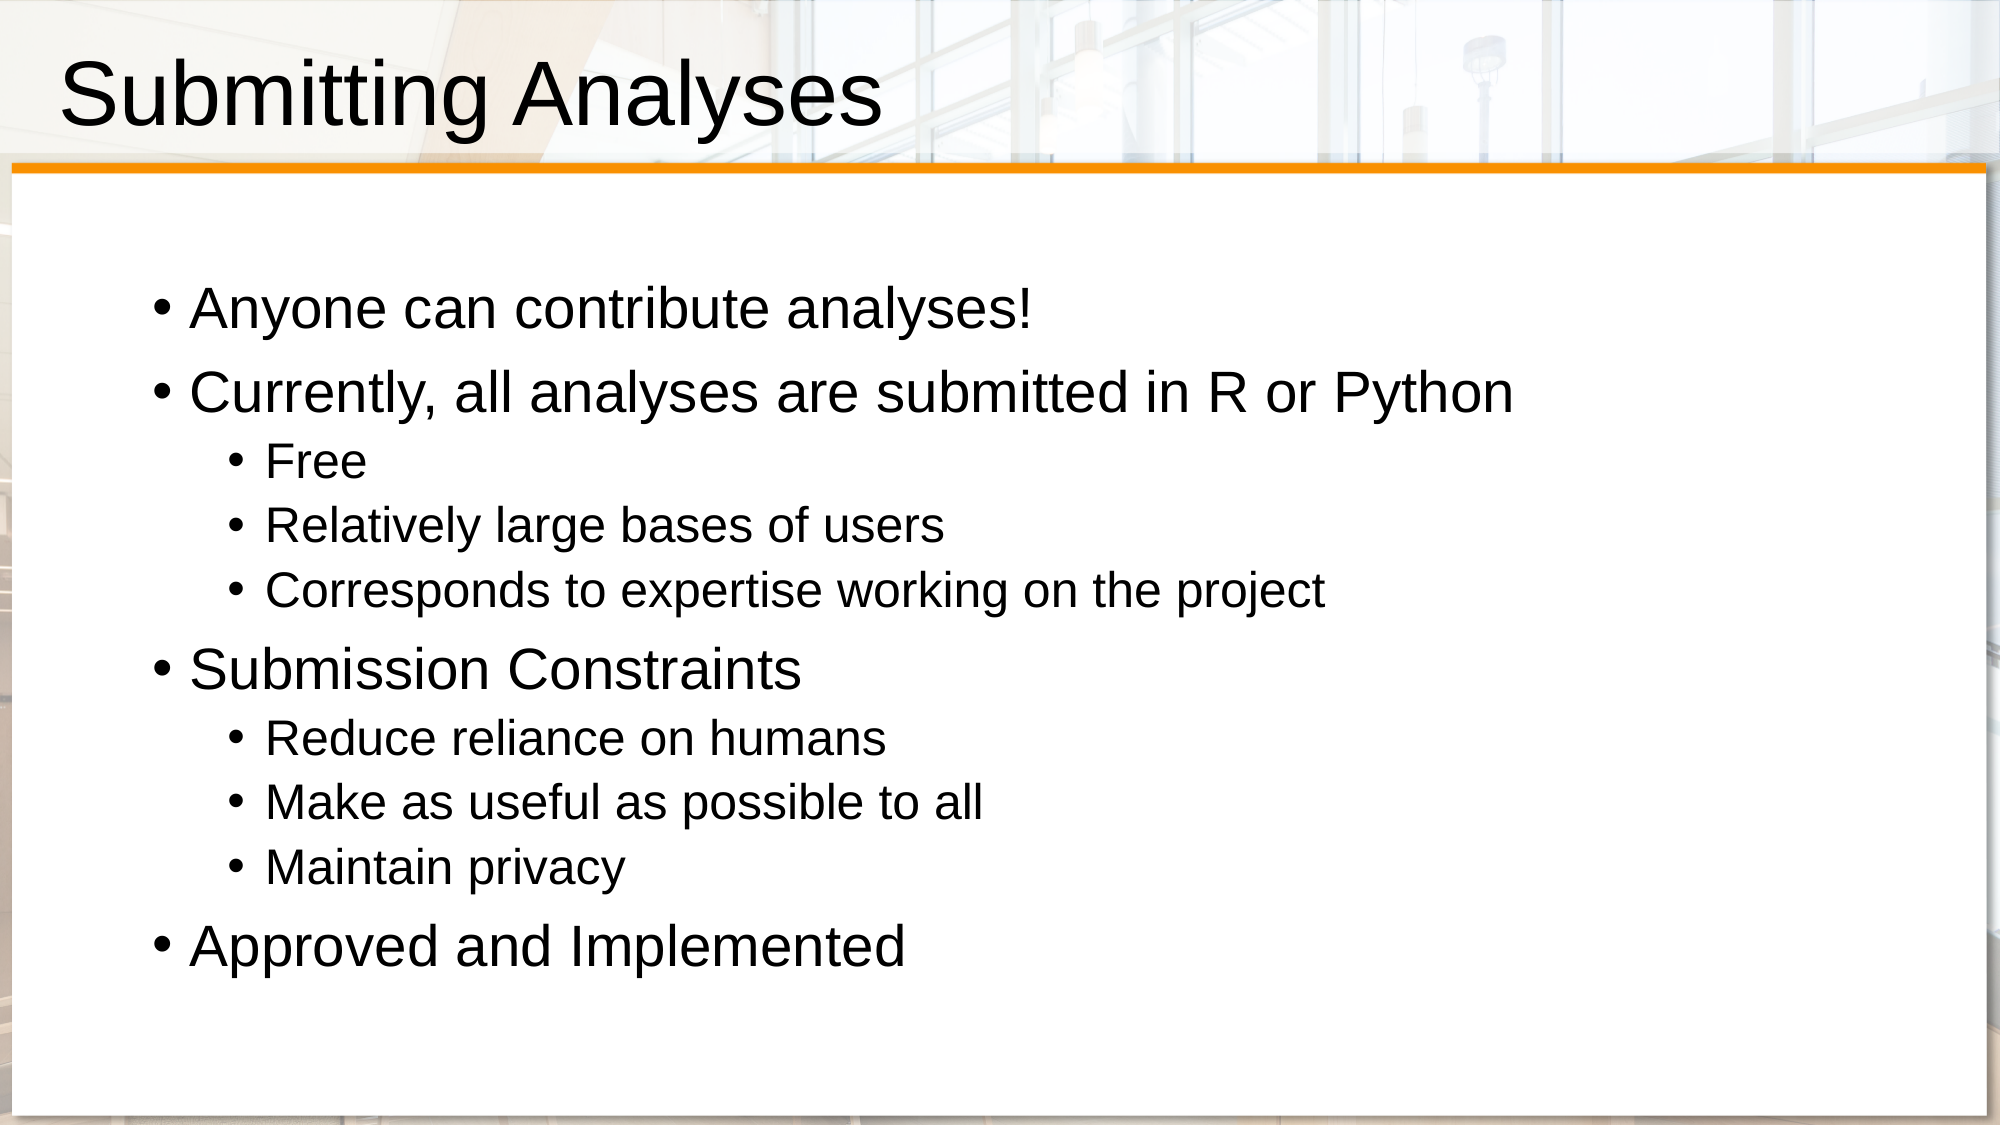

# Submitting Analyses
Anyone can contribute analyses!
Currently, all analyses are submitted in R or Python
Free
Relatively large bases of users
Corresponds to expertise working on the project
Submission Constraints
Reduce reliance on humans
Make as useful as possible to all
Maintain privacy
Approved and Implemented